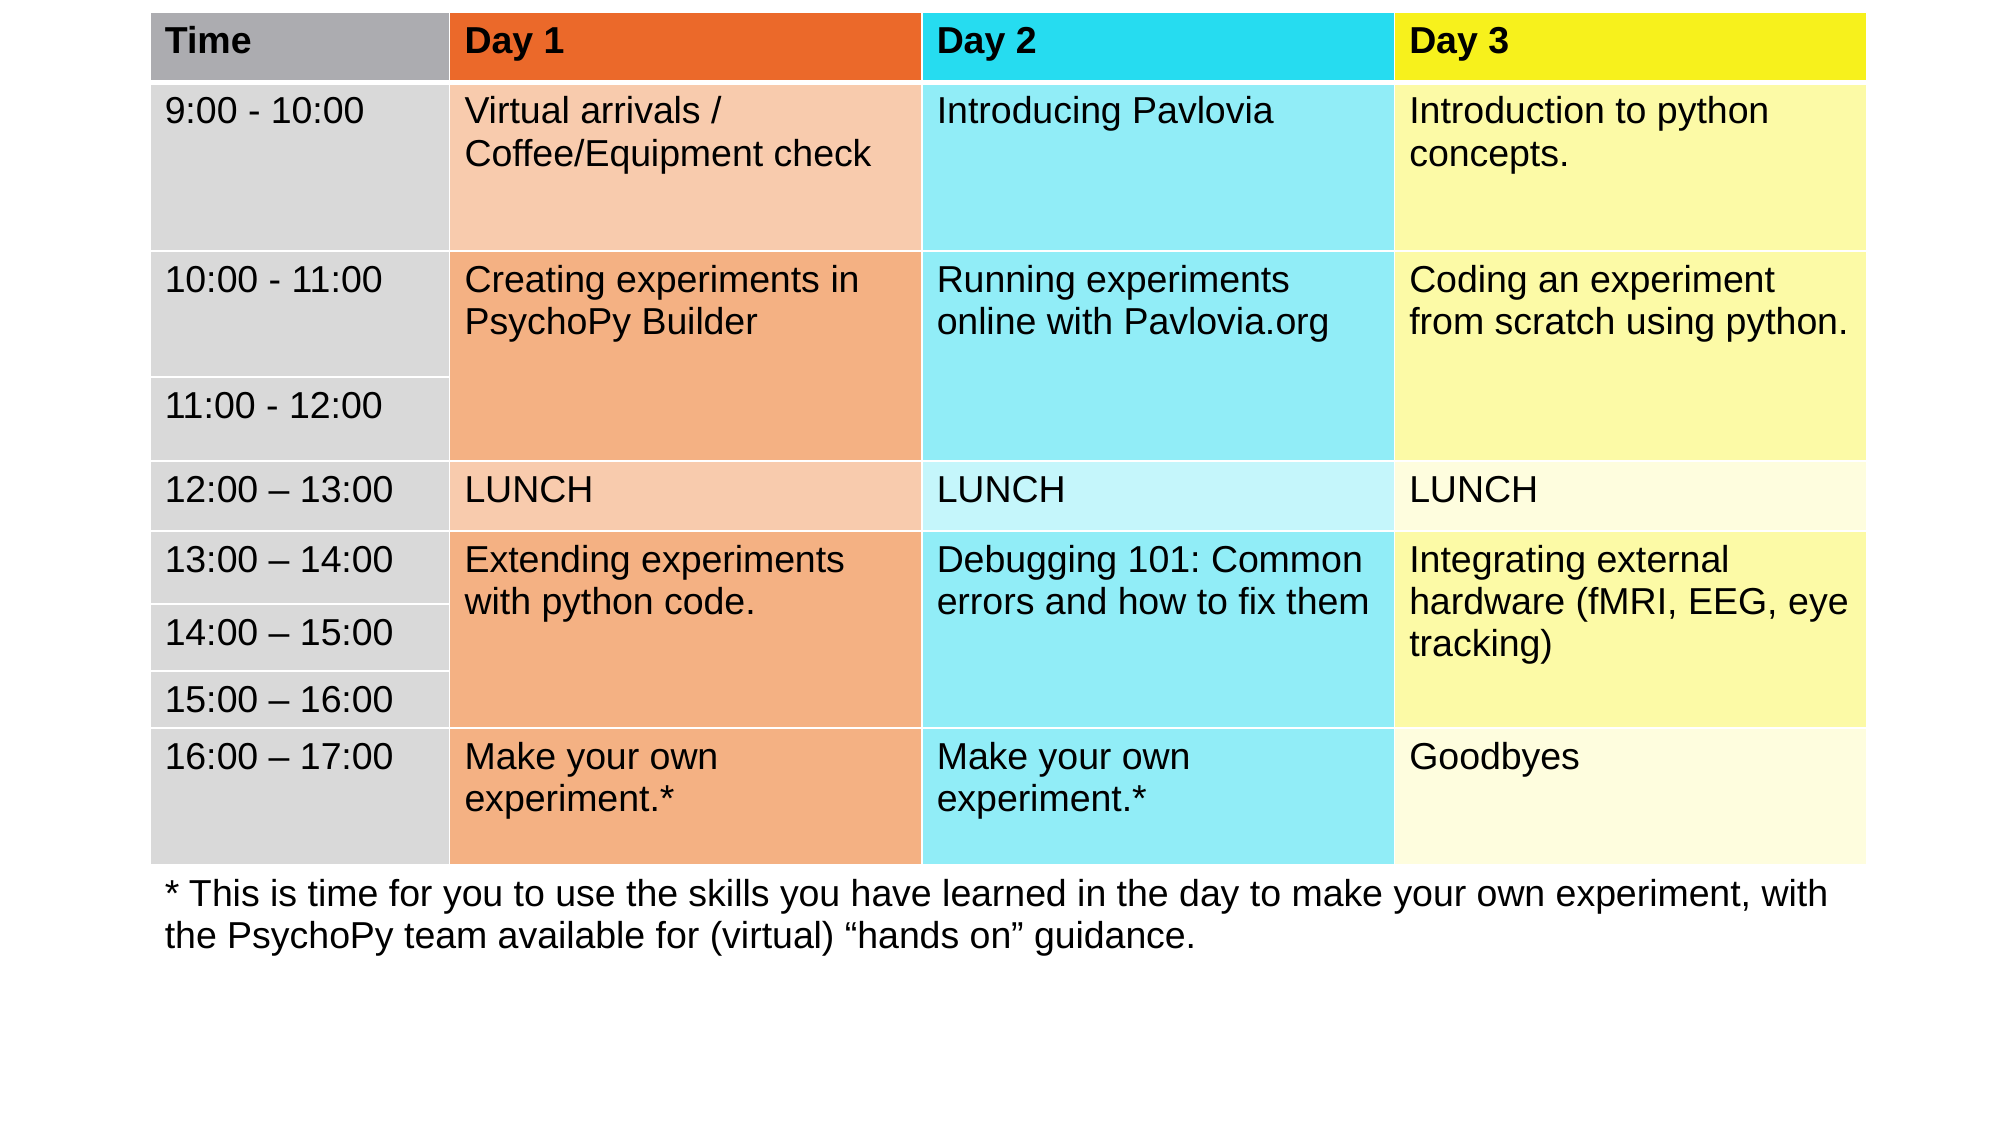

| Time | Day 1 | Day 2 | Day 3 |
| --- | --- | --- | --- |
| 9:00 - 10:00 | Virtual arrivals / Coffee/Equipment check | Introducing Pavlovia | Introduction to python concepts. |
| 10:00 - 11:00 | Creating experiments in PsychoPy Builder | Running experiments online with Pavlovia.org | Coding an experiment from scratch using python. |
| 11:00 - 12:00 |  | Special considerations for online studies |  |
| 12:00 – 13:00 | LUNCH | LUNCH | LUNCH |
| 13:00 – 14:00 | Extending experiments with python code. | Debugging 101: Common errors and how to fix them | Integrating external hardware (fMRI, EEG, eye tracking) |
| 14:00 – 15:00 | Clocks and Trial counters |  |  |
| 15:00 – 16:00 |  | Make your own experiment. |  |
| 16:00 – 17:00 | Make your own experiment.\* | Make your own experiment.\* | Goodbyes |
| \* This is time for you to use the skills you have learned in the day to make your own experiment, with the PsychoPy team available for (virtual) “hands on” guidance. |  |  |  |